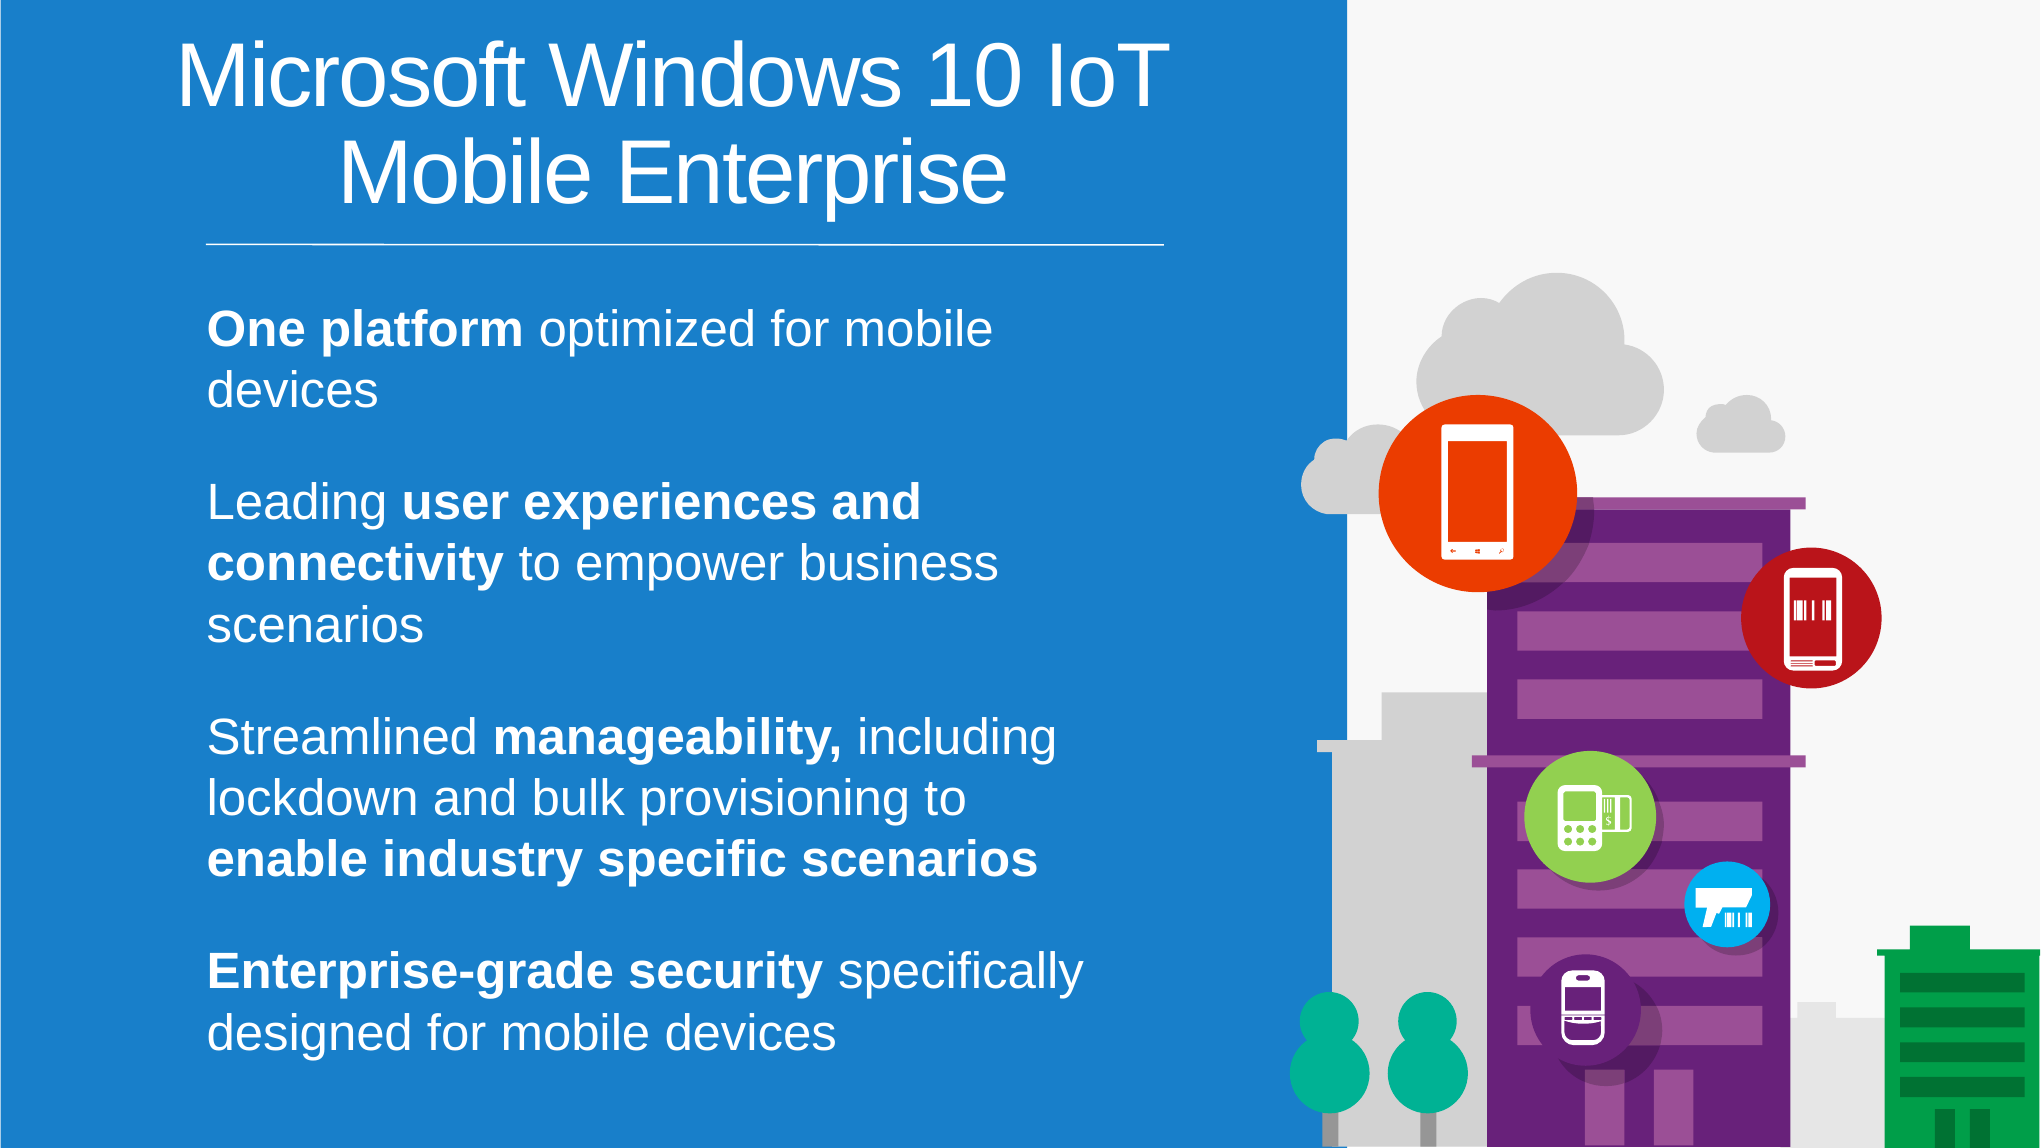

Microsoft Windows 10 IoT
Mobile Enterprise

One platform optimized for mobile devices
Leading user experiences and connectivity to empower business scenarios
Streamlined manageability, including lockdown and bulk provisioning to enable industry specific scenarios
Enterprise-grade security specifically designed for mobile devices